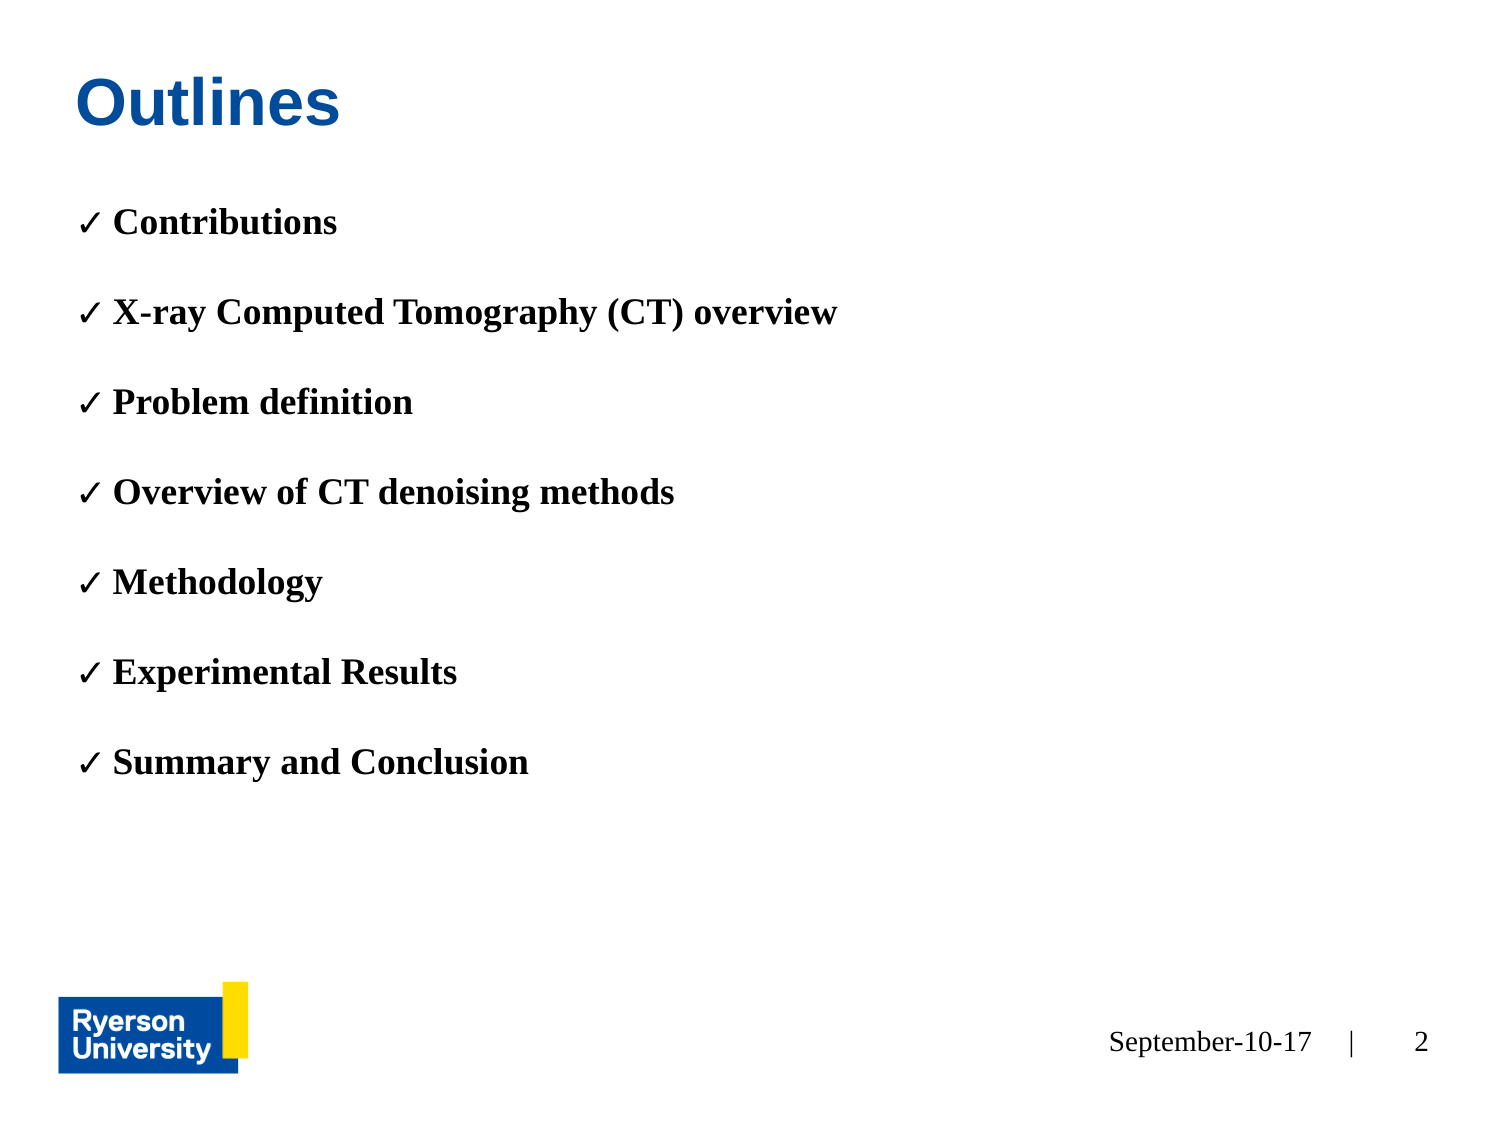

# Outlines
Contributions
X-ray Computed Tomography (CT) overview
Problem definition
Overview of CT denoising methods
Methodology
Experimental Results
Summary and Conclusion
September-10-17     |
2